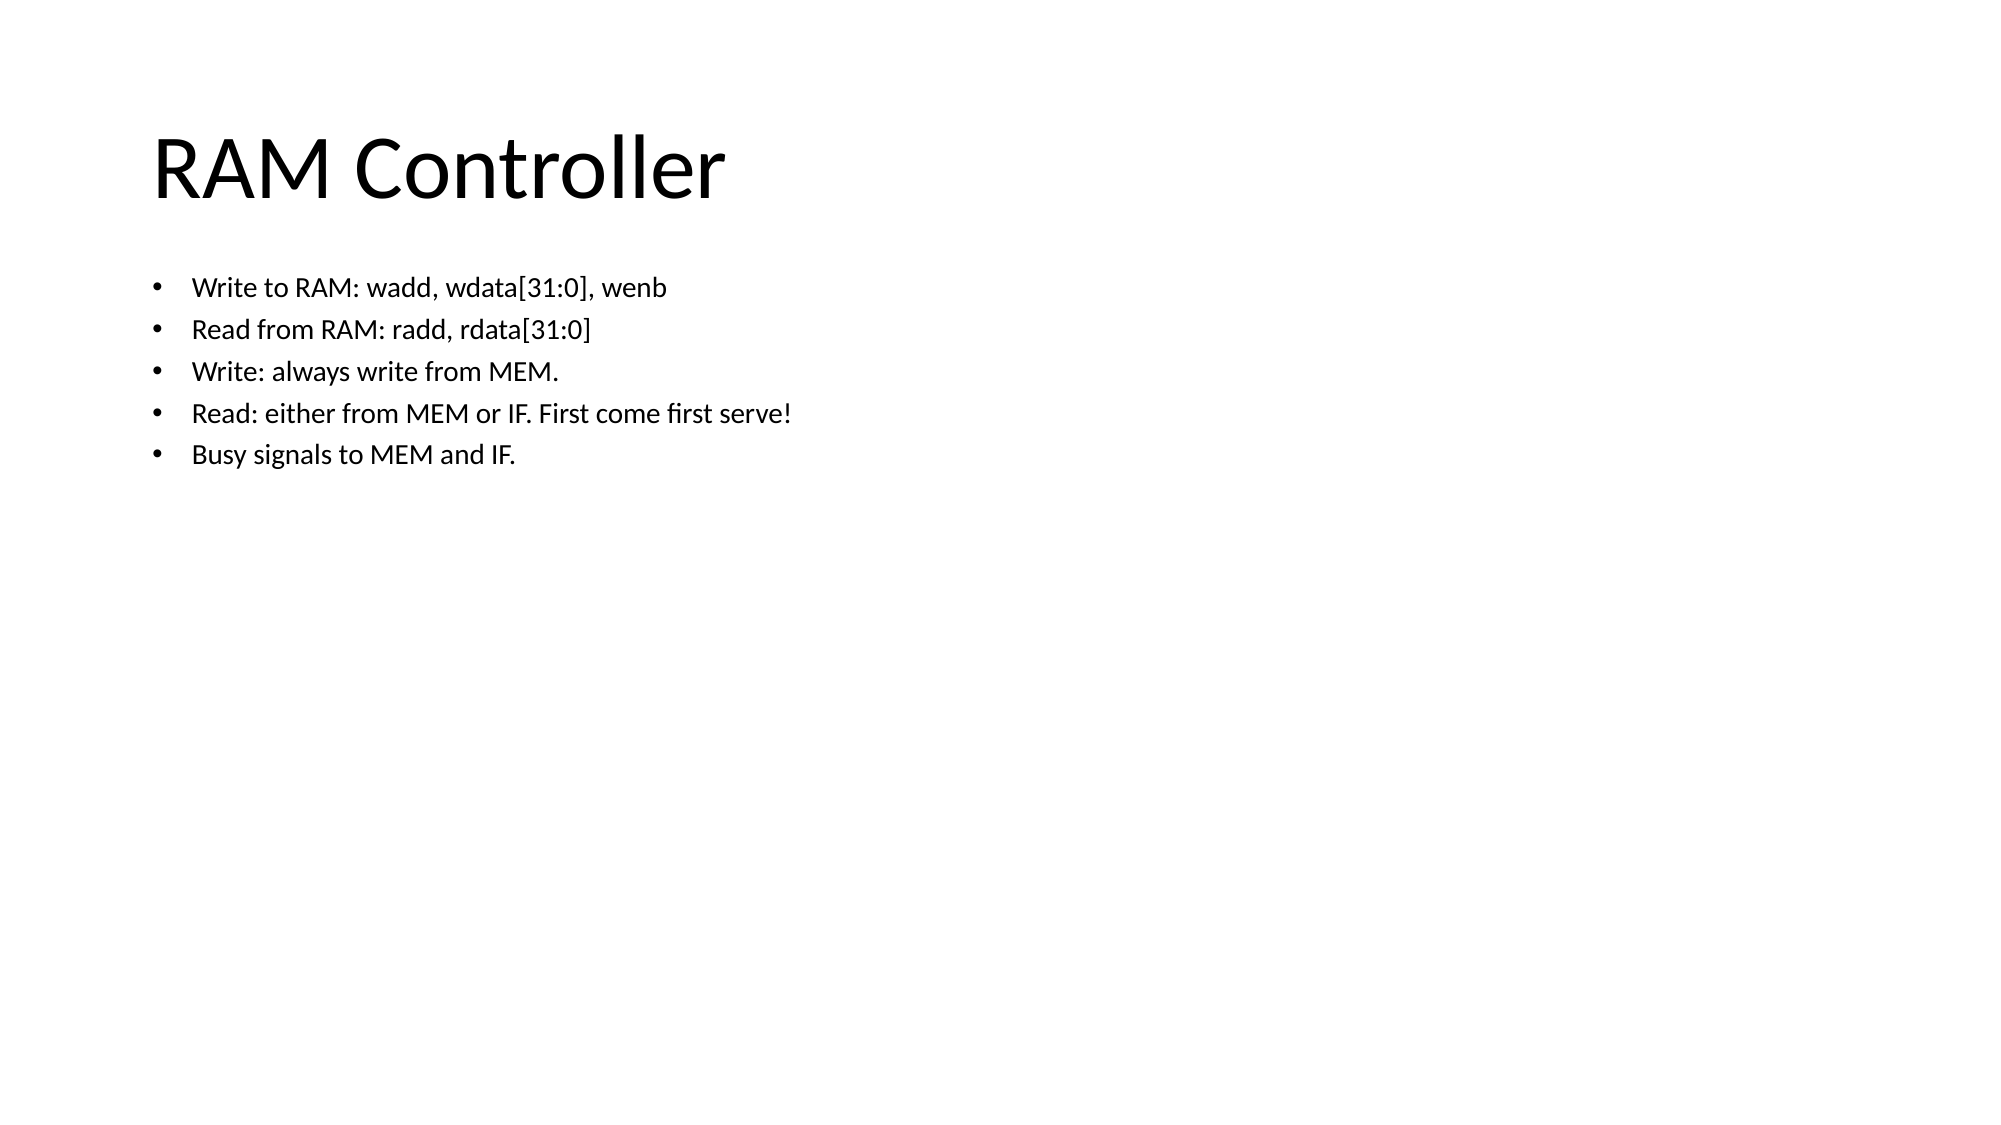

# RAM Controller
Write to RAM: wadd, wdata[31:0], wenb
Read from RAM: radd, rdata[31:0]
Write: always write from MEM.
Read: either from MEM or IF. First come first serve!
Busy signals to MEM and IF.